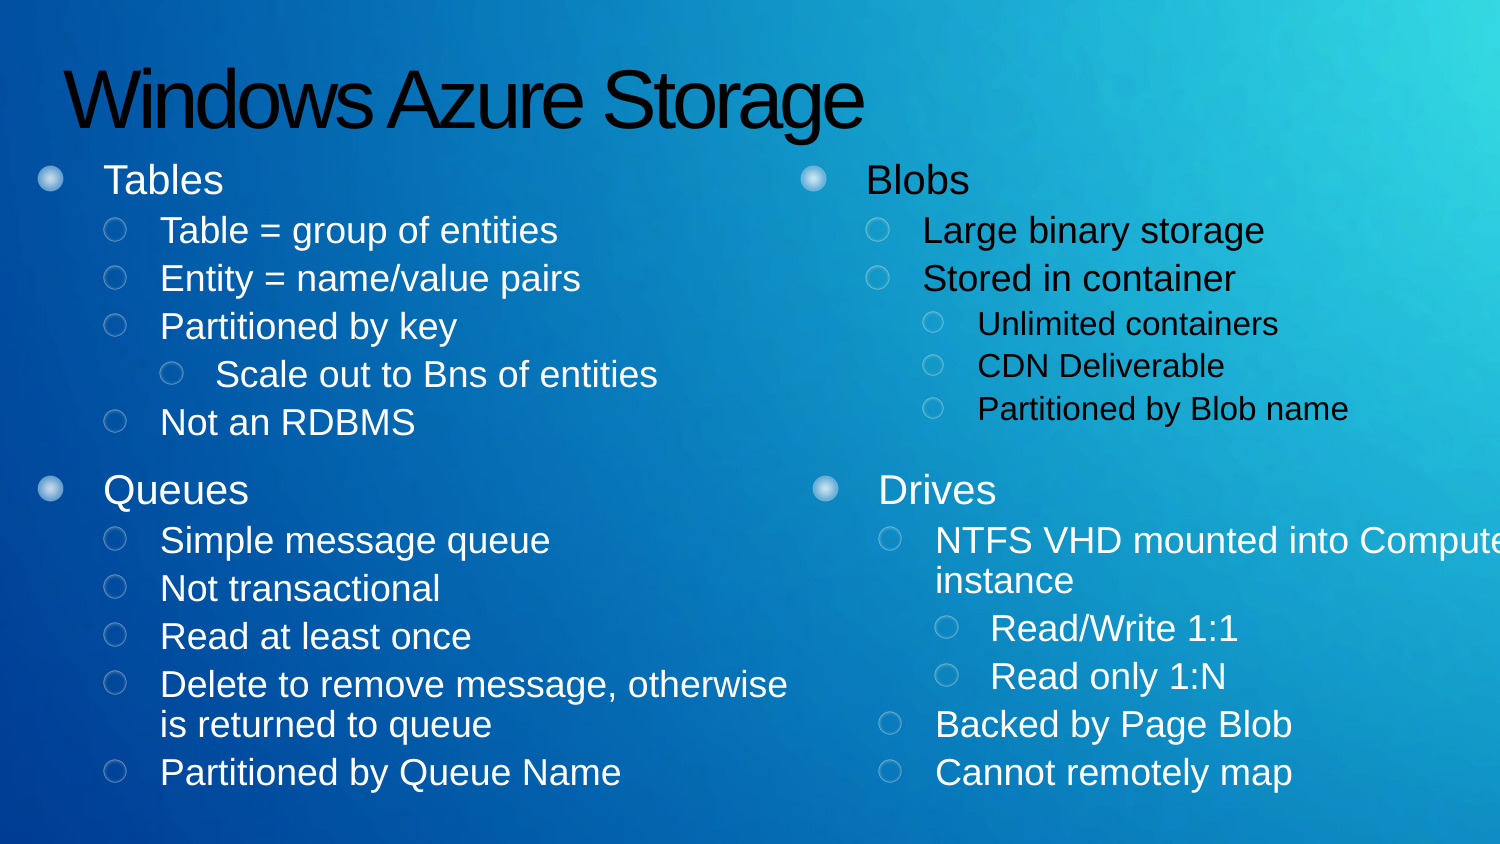

# Windows Azure Storage
Tables
Table = group of entities
Entity = name/value pairs
Partitioned by key
Scale out to Bns of entities
Not an RDBMS
Blobs
Large binary storage
Stored in container
Unlimited containers
CDN Deliverable
Partitioned by Blob name
Queues
Simple message queue
Not transactional
Read at least once
Delete to remove message, otherwise is returned to queue
Partitioned by Queue Name
Drives
NTFS VHD mounted into Compute instance
Read/Write 1:1
Read only 1:N
Backed by Page Blob
Cannot remotely map